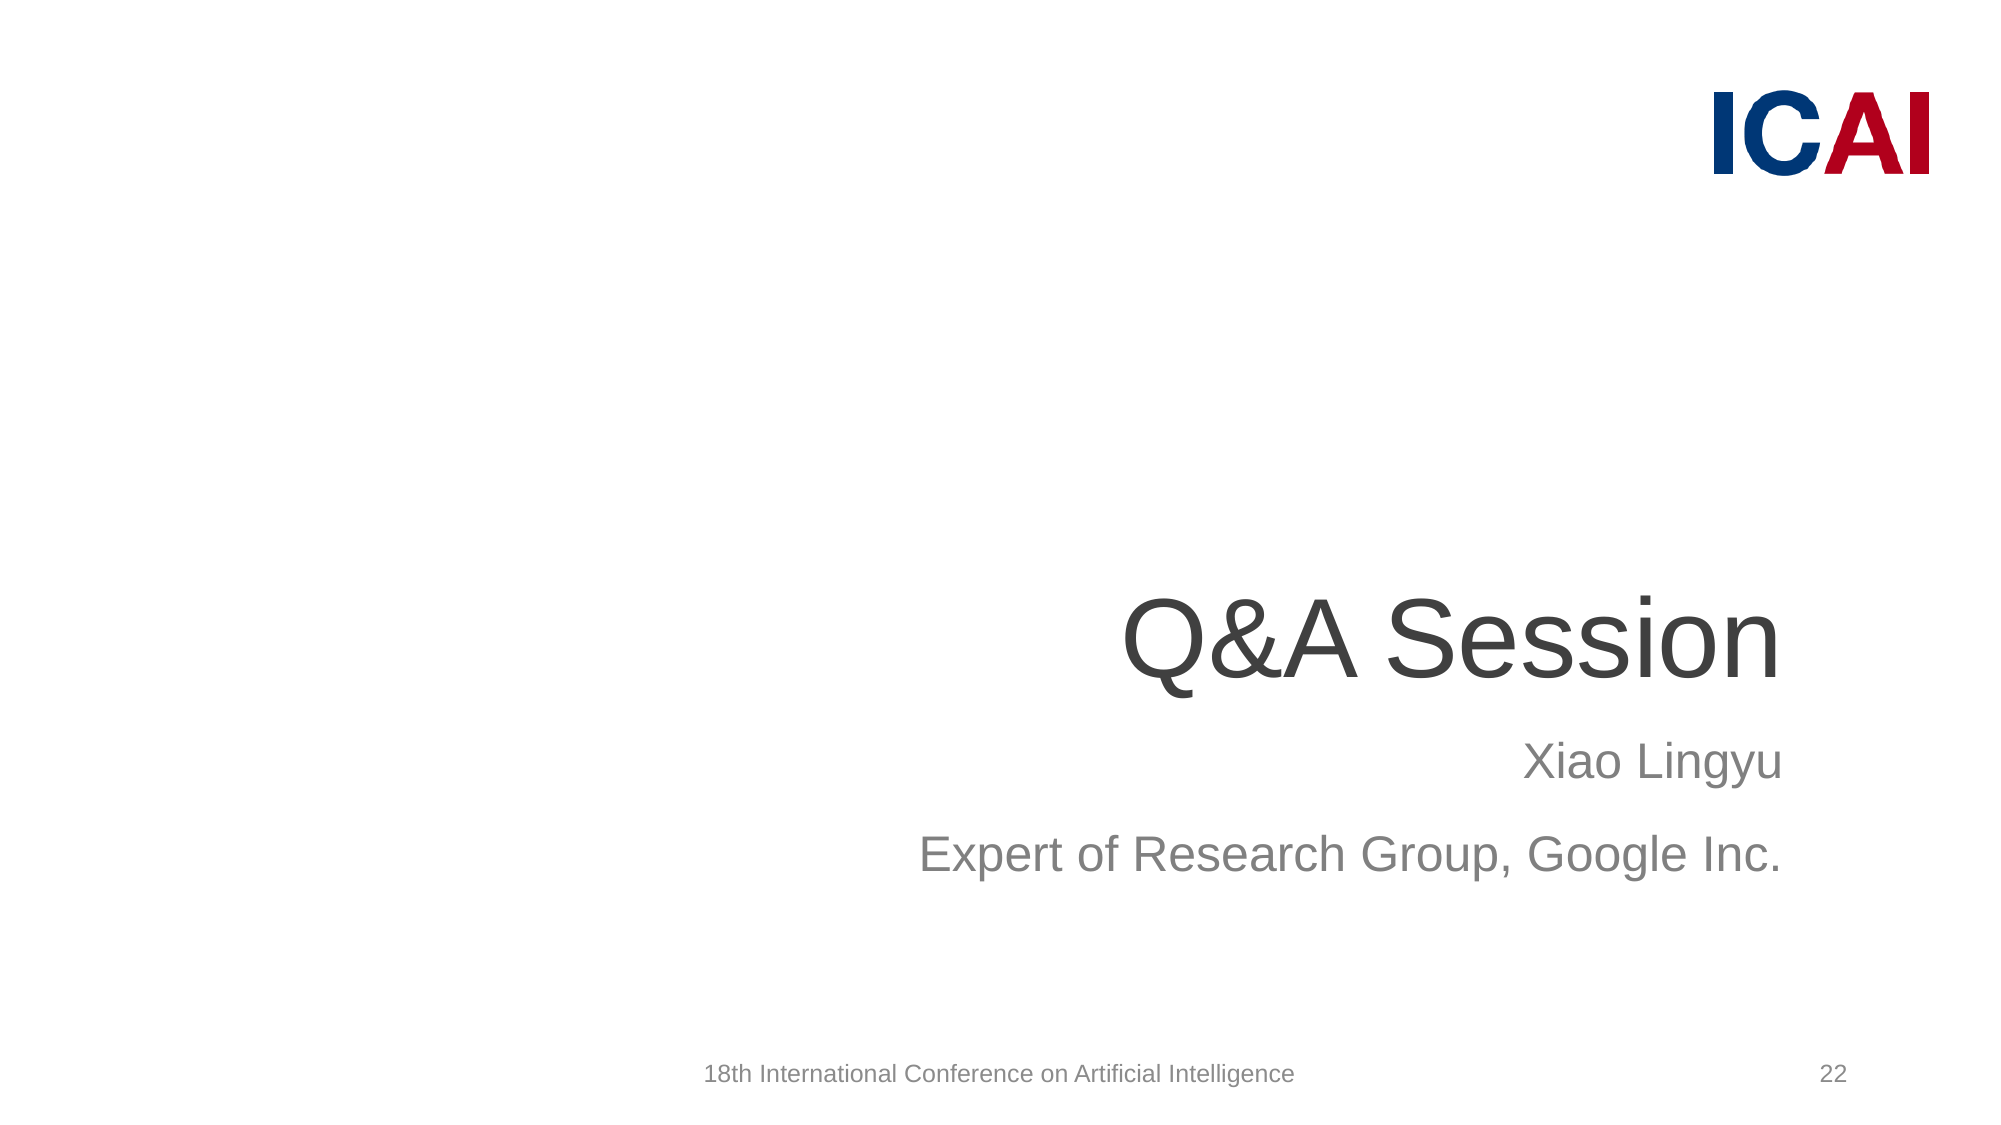

# Q&A Session
Xiao Lingyu
Expert of Research Group, Google Inc.
18th International Conference on Artificial Intelligence
22